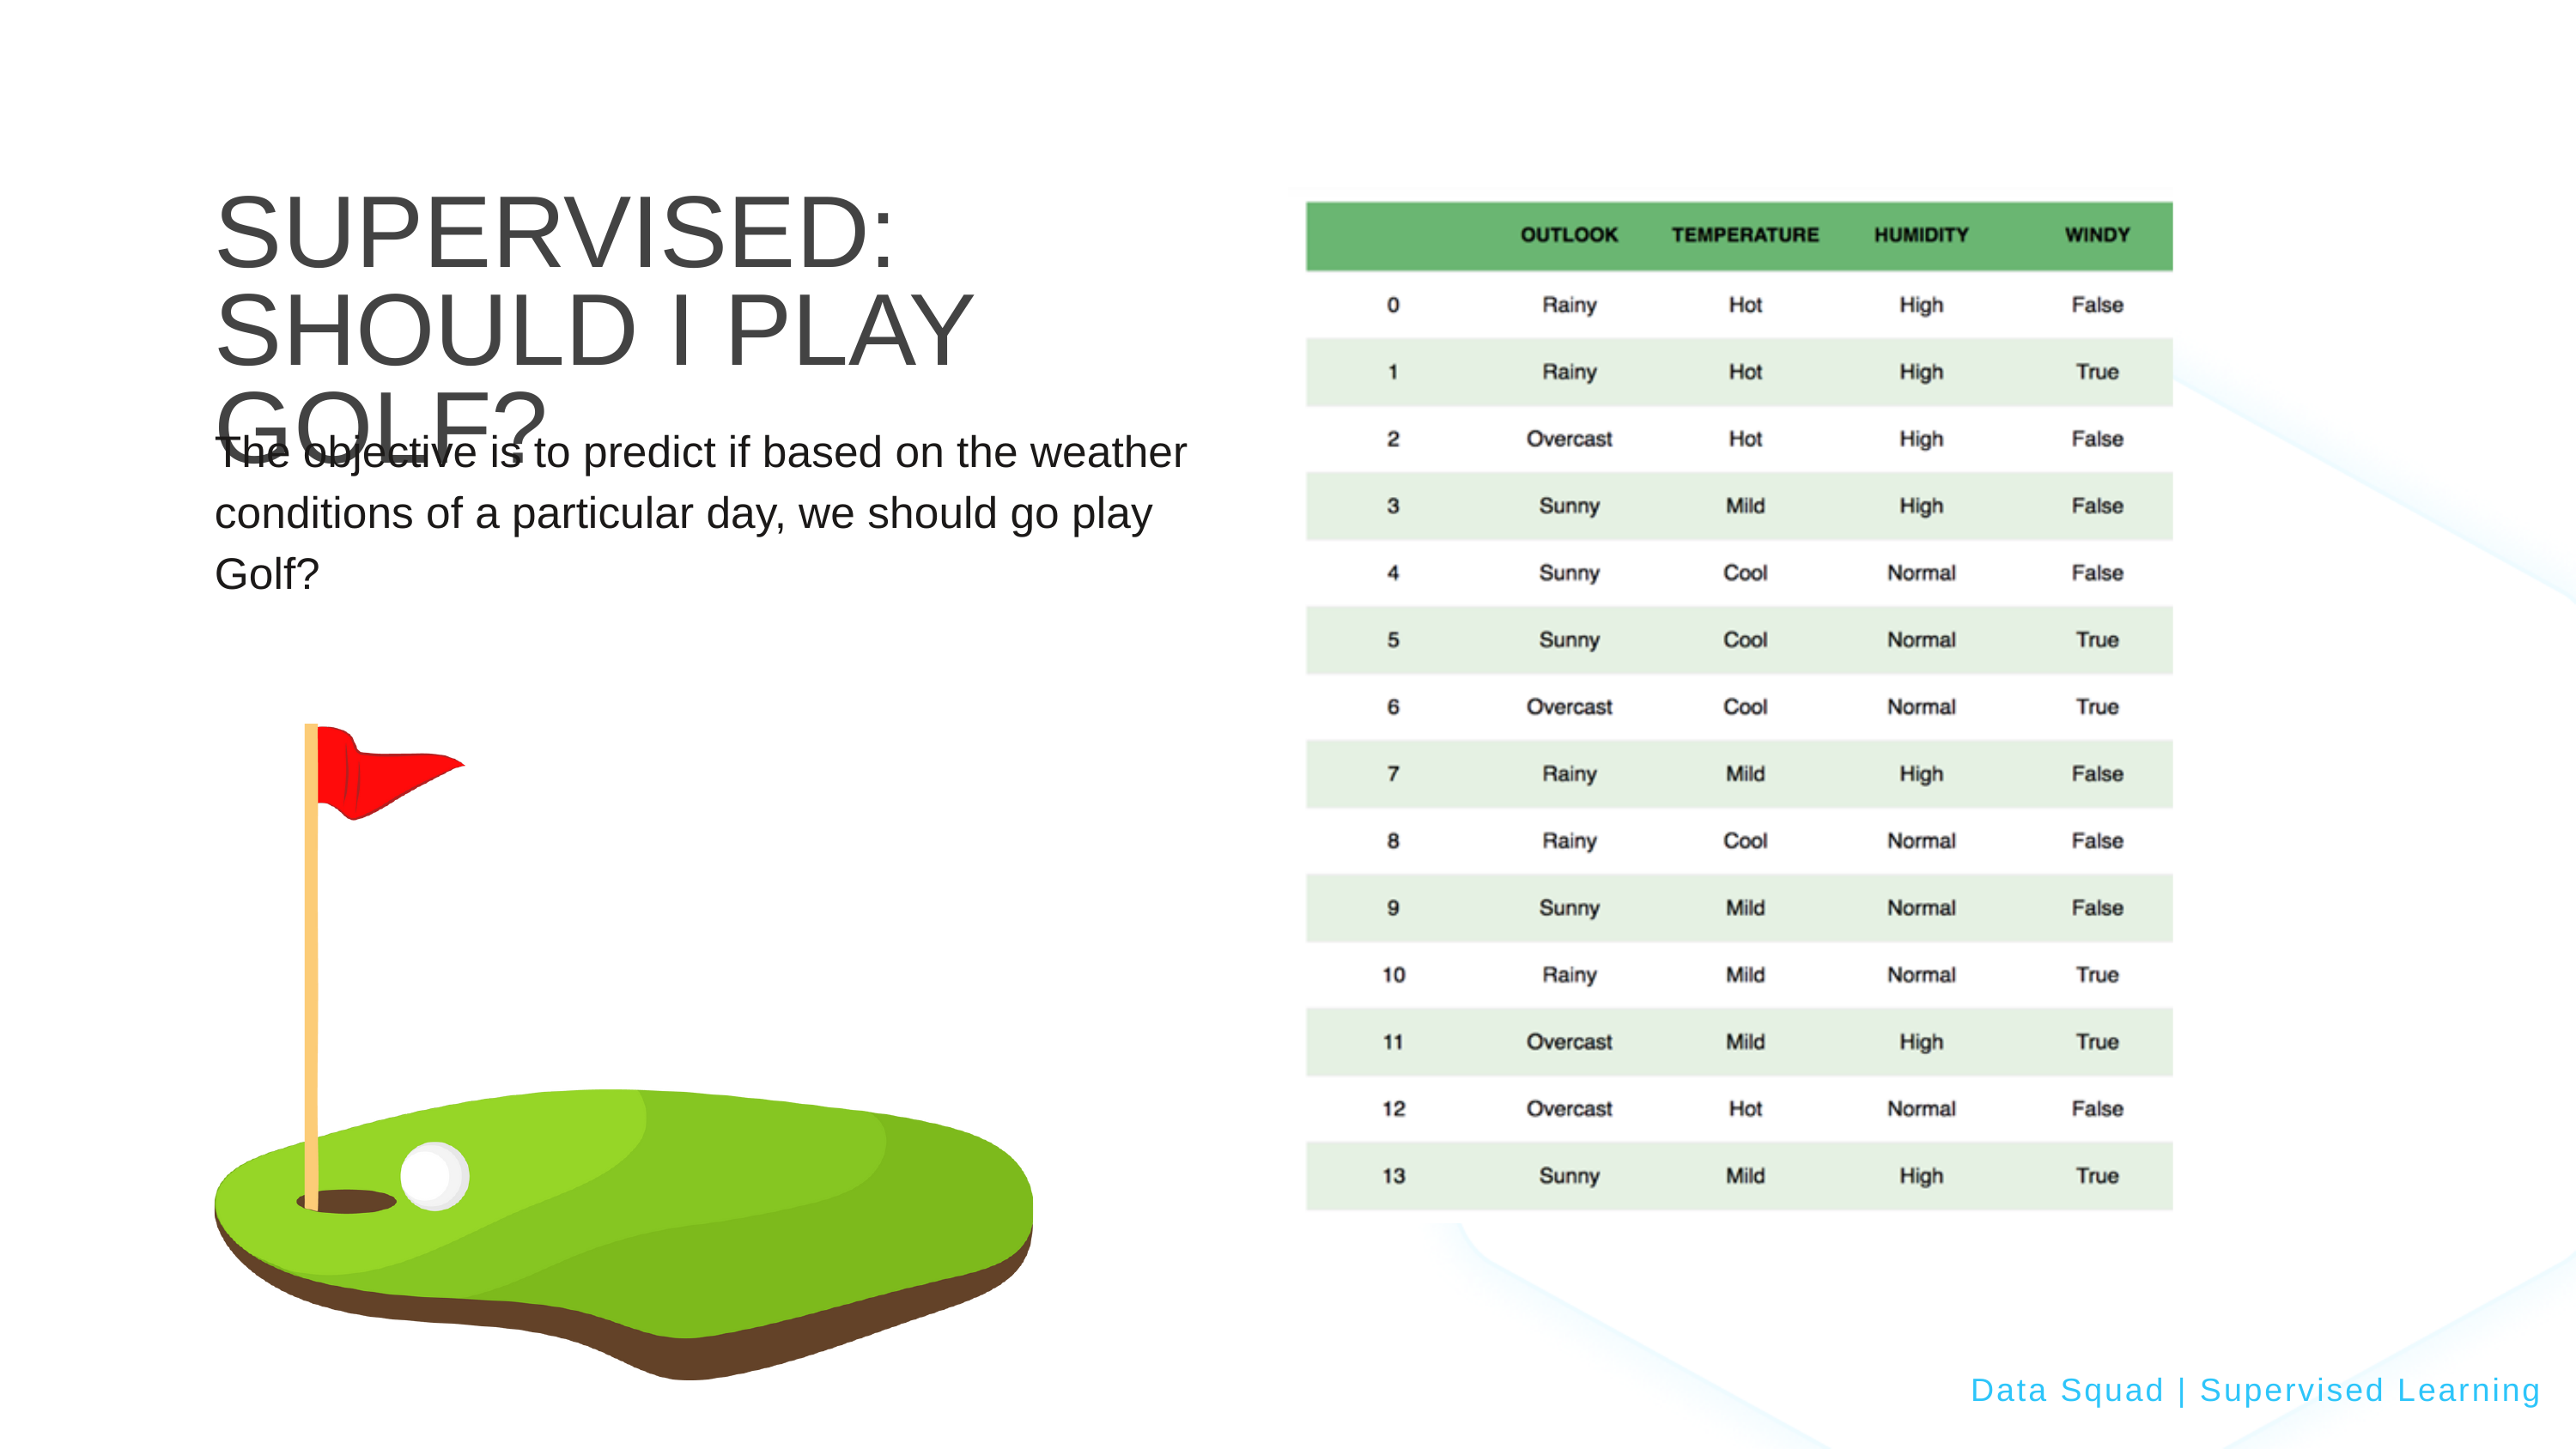

SUPERVISED: SHOULD I PLAY GOLF?
The objective is to predict if based on the weather conditions of a particular day, we should go play Golf?

Data Squad | Supervised Learning